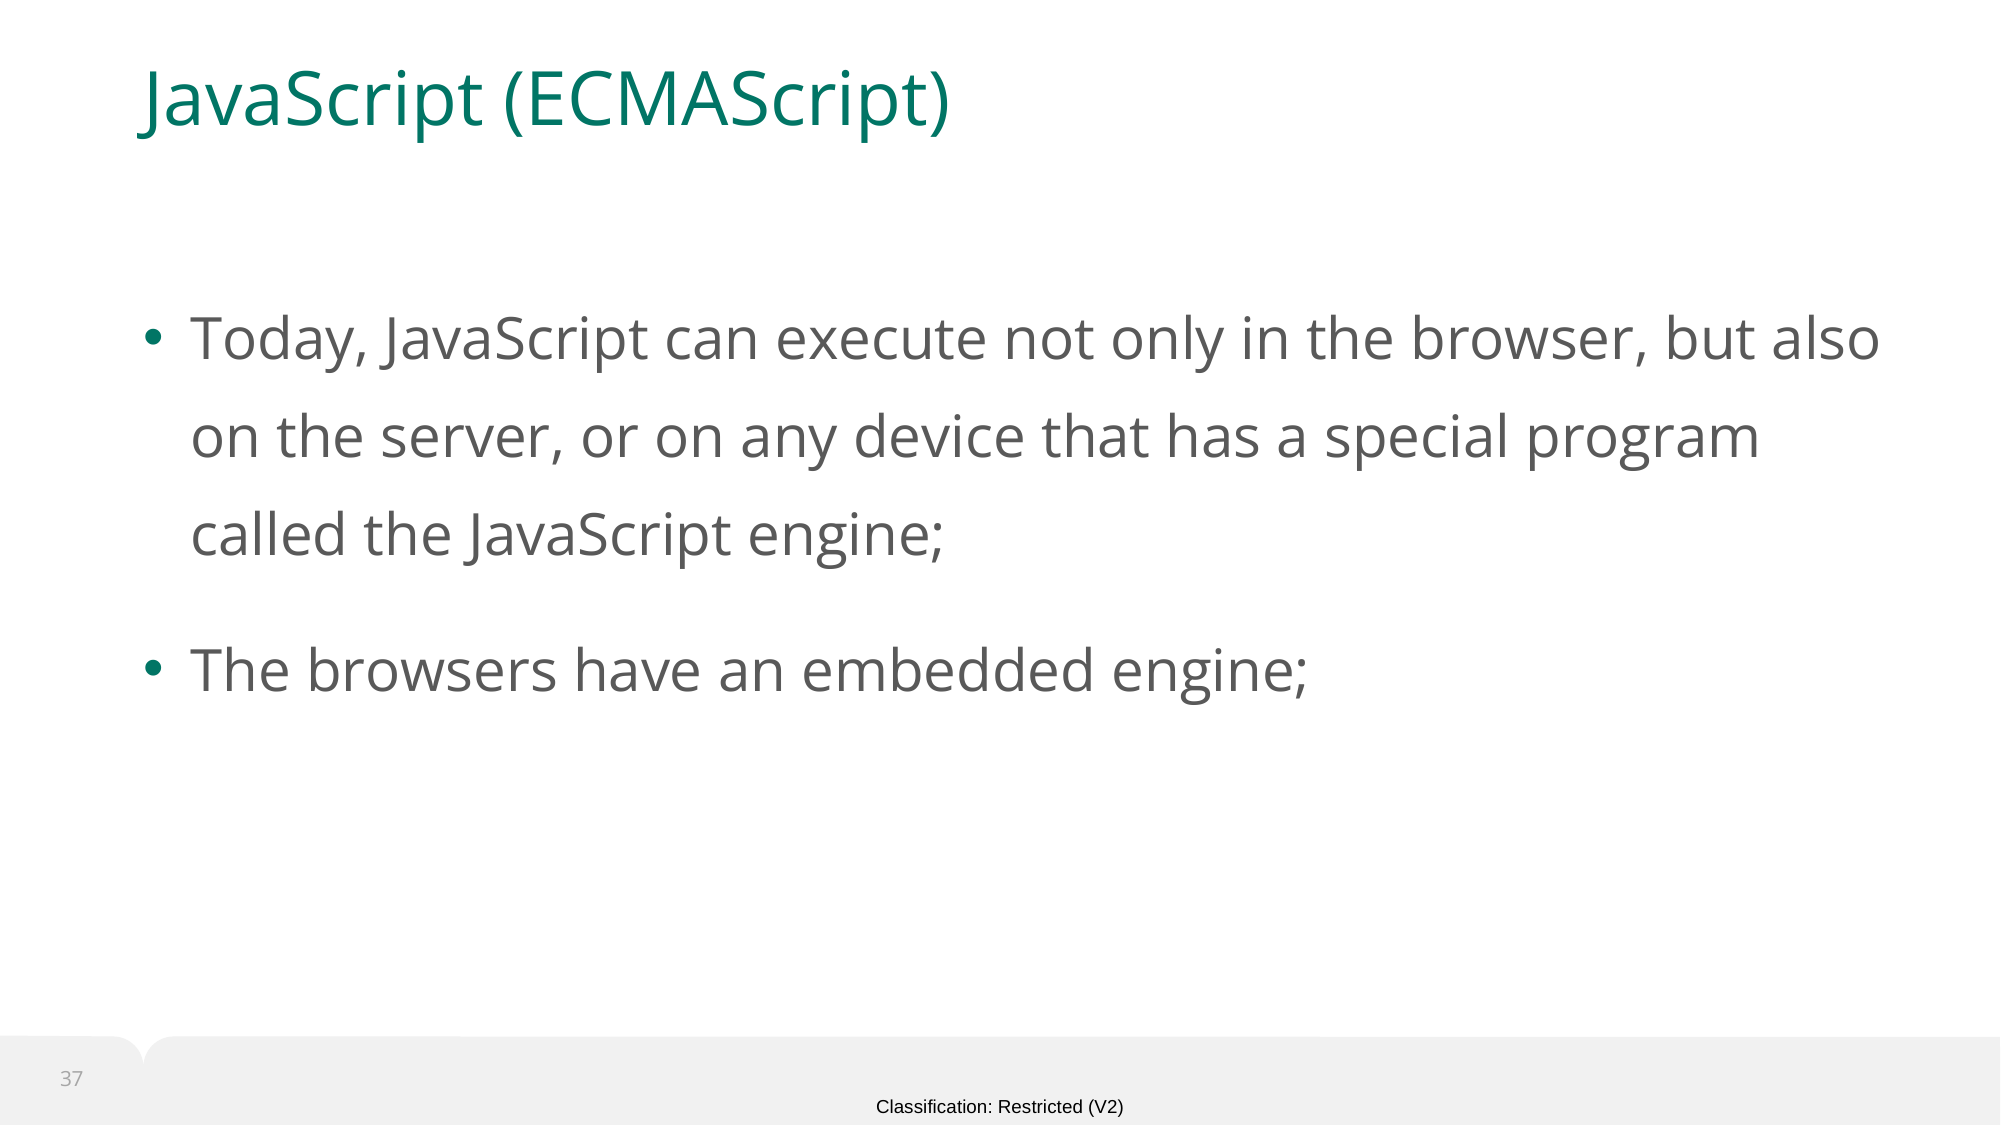

# JavaScript (ECMAScript)
Today, JavaScript can execute not only in the browser, but also on the server, or on any device that has a special program called the JavaScript engine;
The browsers have an embedded engine;

37